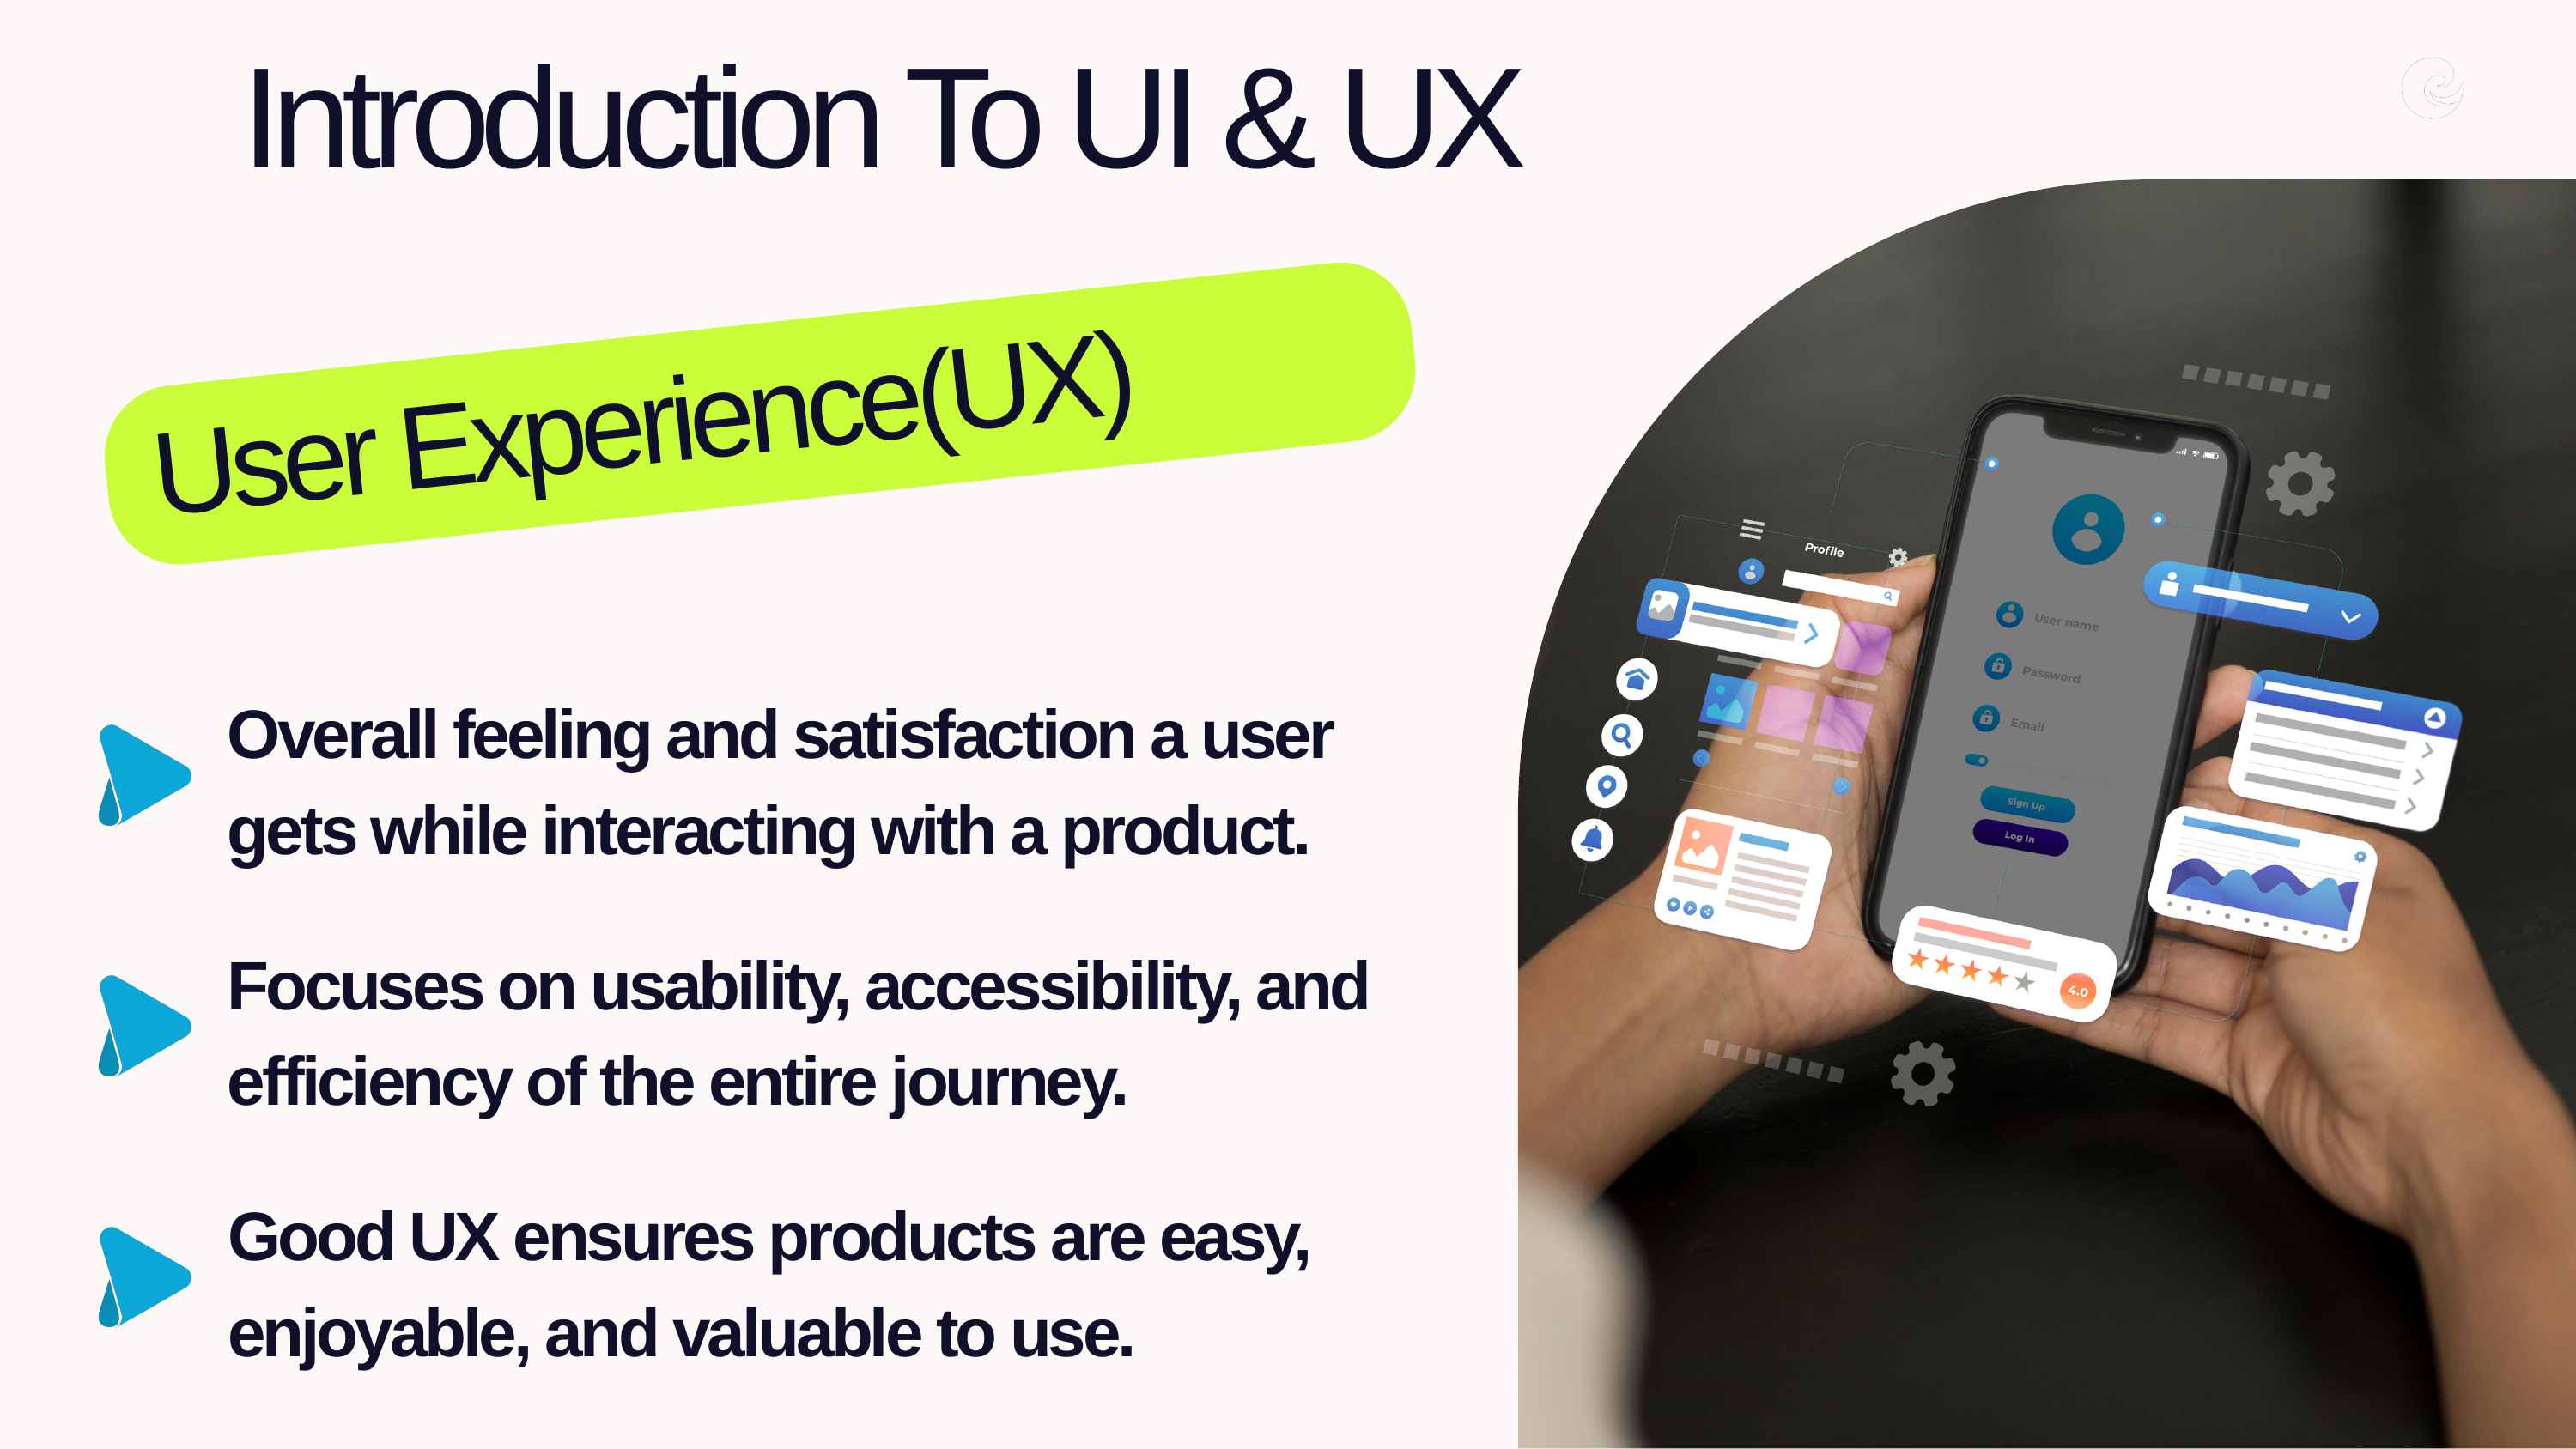

Introduction To UI & UX

User Experience(UX)
Overall feeling and satisfaction a user gets while interacting with a product.

Focuses on usability, accessibility, and efficiency of the entire journey.

Good UX ensures products are easy, enjoyable, and valuable to use.